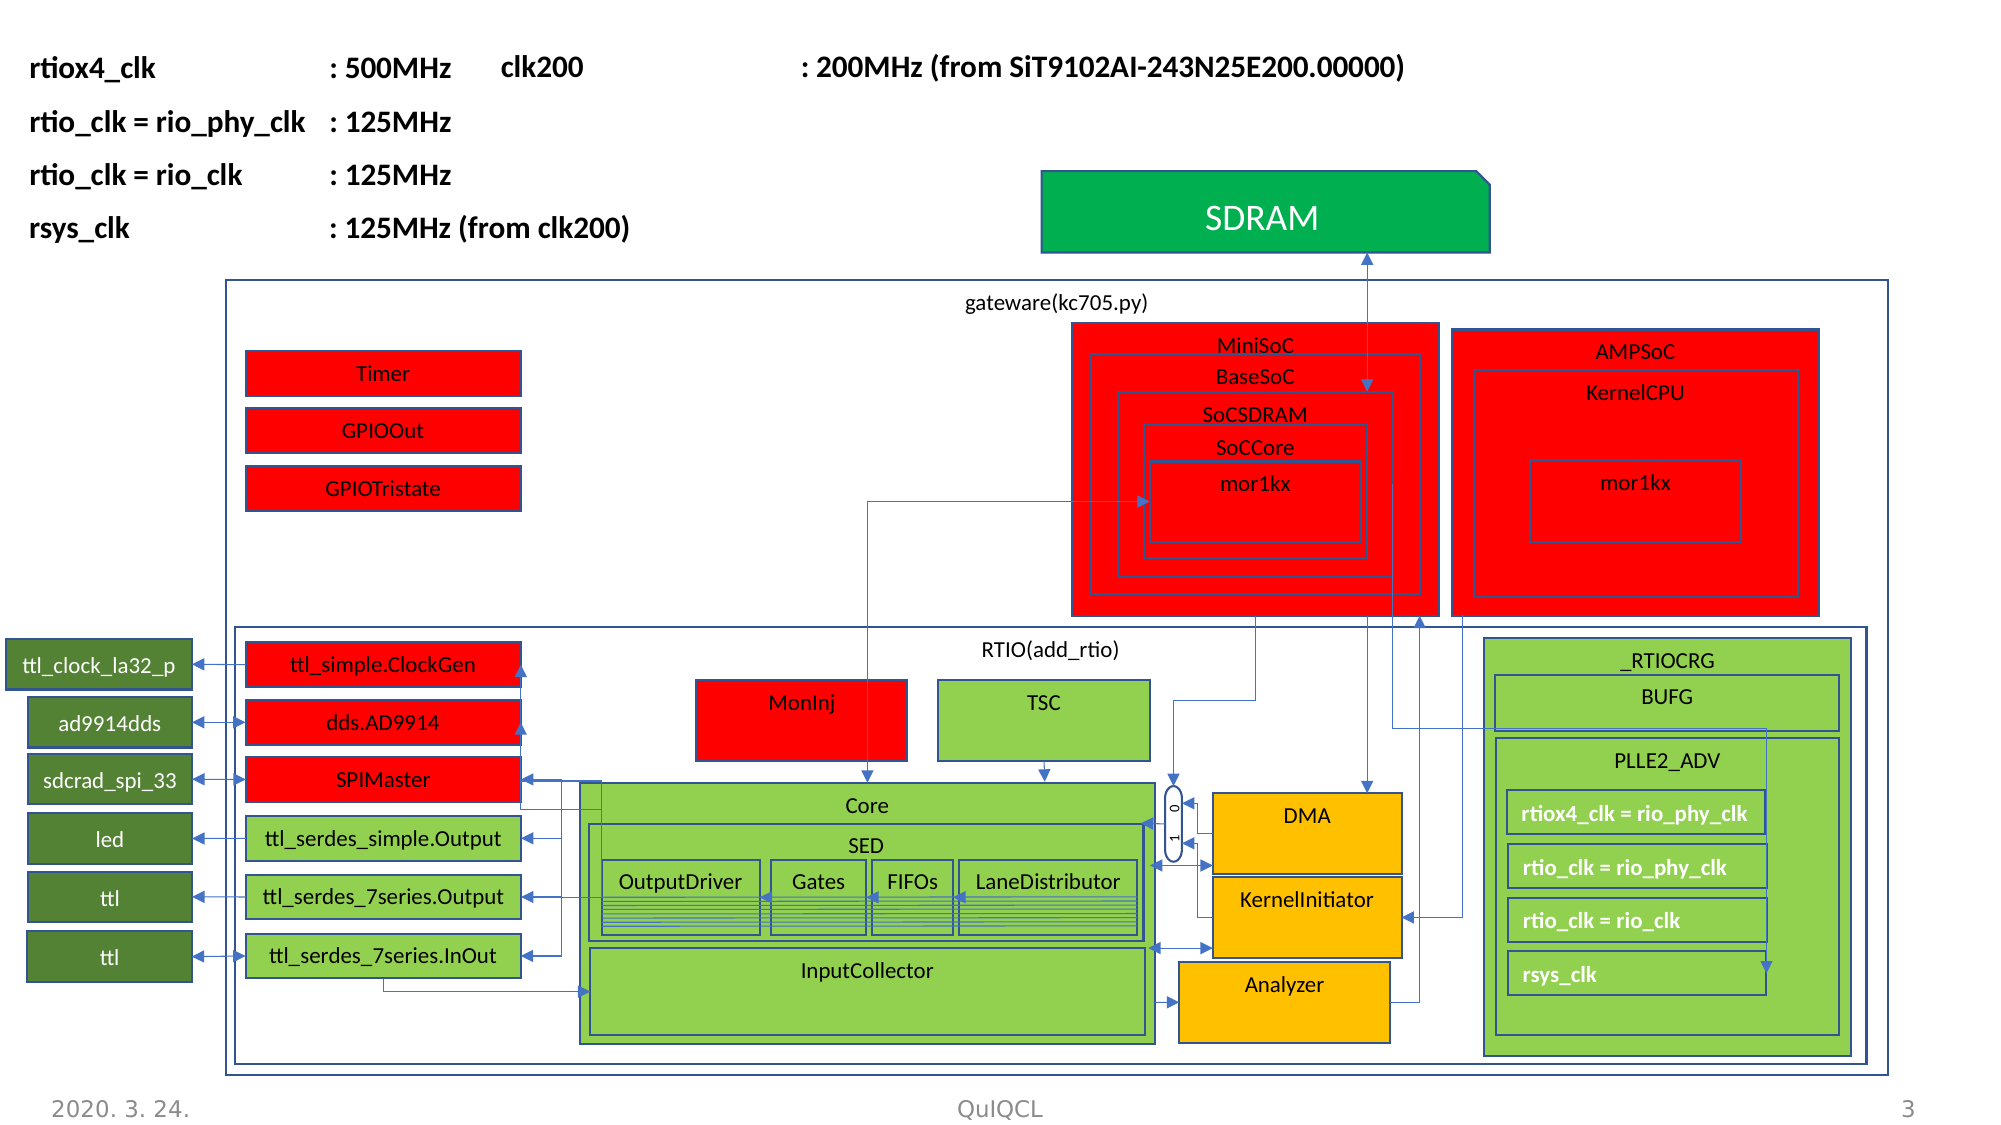

clk200	 	: 200MHz (from SiT9102AI-243N25E200.00000)

rtiox4_clk 		: 500MHz
rtio_clk = rio_phy_clk 	: 125MHz
rtio_clk = rio_clk 	: 125MHz
rsys_clk	 	: 125MHz (from clk200)
SDRAM
gateware(kc705.py)
MiniSoC
BaseSoC
SoCSDRAM
SoCCore
mor1kx
AMPSoC
KernelCPU
mor1kx
Timer
GPIOOut
GPIOTristate
RTIO(add_rtio)
_RTIOCRG
BUFG
PLLE2_ADV
rtiox4_clk = rio_phy_clk
rtio_clk = rio_phy_clk
rtio_clk = rio_clk
rsys_clk
ttl_clock_la32_p
ttl_simple.ClockGen
MonInj

TSC
ad9914dds
dds.AD9914
sdcrad_spi_33
SPIMaster
Core

1       0

DMA
led
ttl_serdes_simple.Output
SED
OutputDriver
Gates
FIFOs
LaneDistributor
ttl
ttl_serdes_7series.Output

KernelInitiator
ttl
ttl_serdes_7series.InOut
InputCollector

Analyzer
2020. 3. 24.
QuIQCL
3